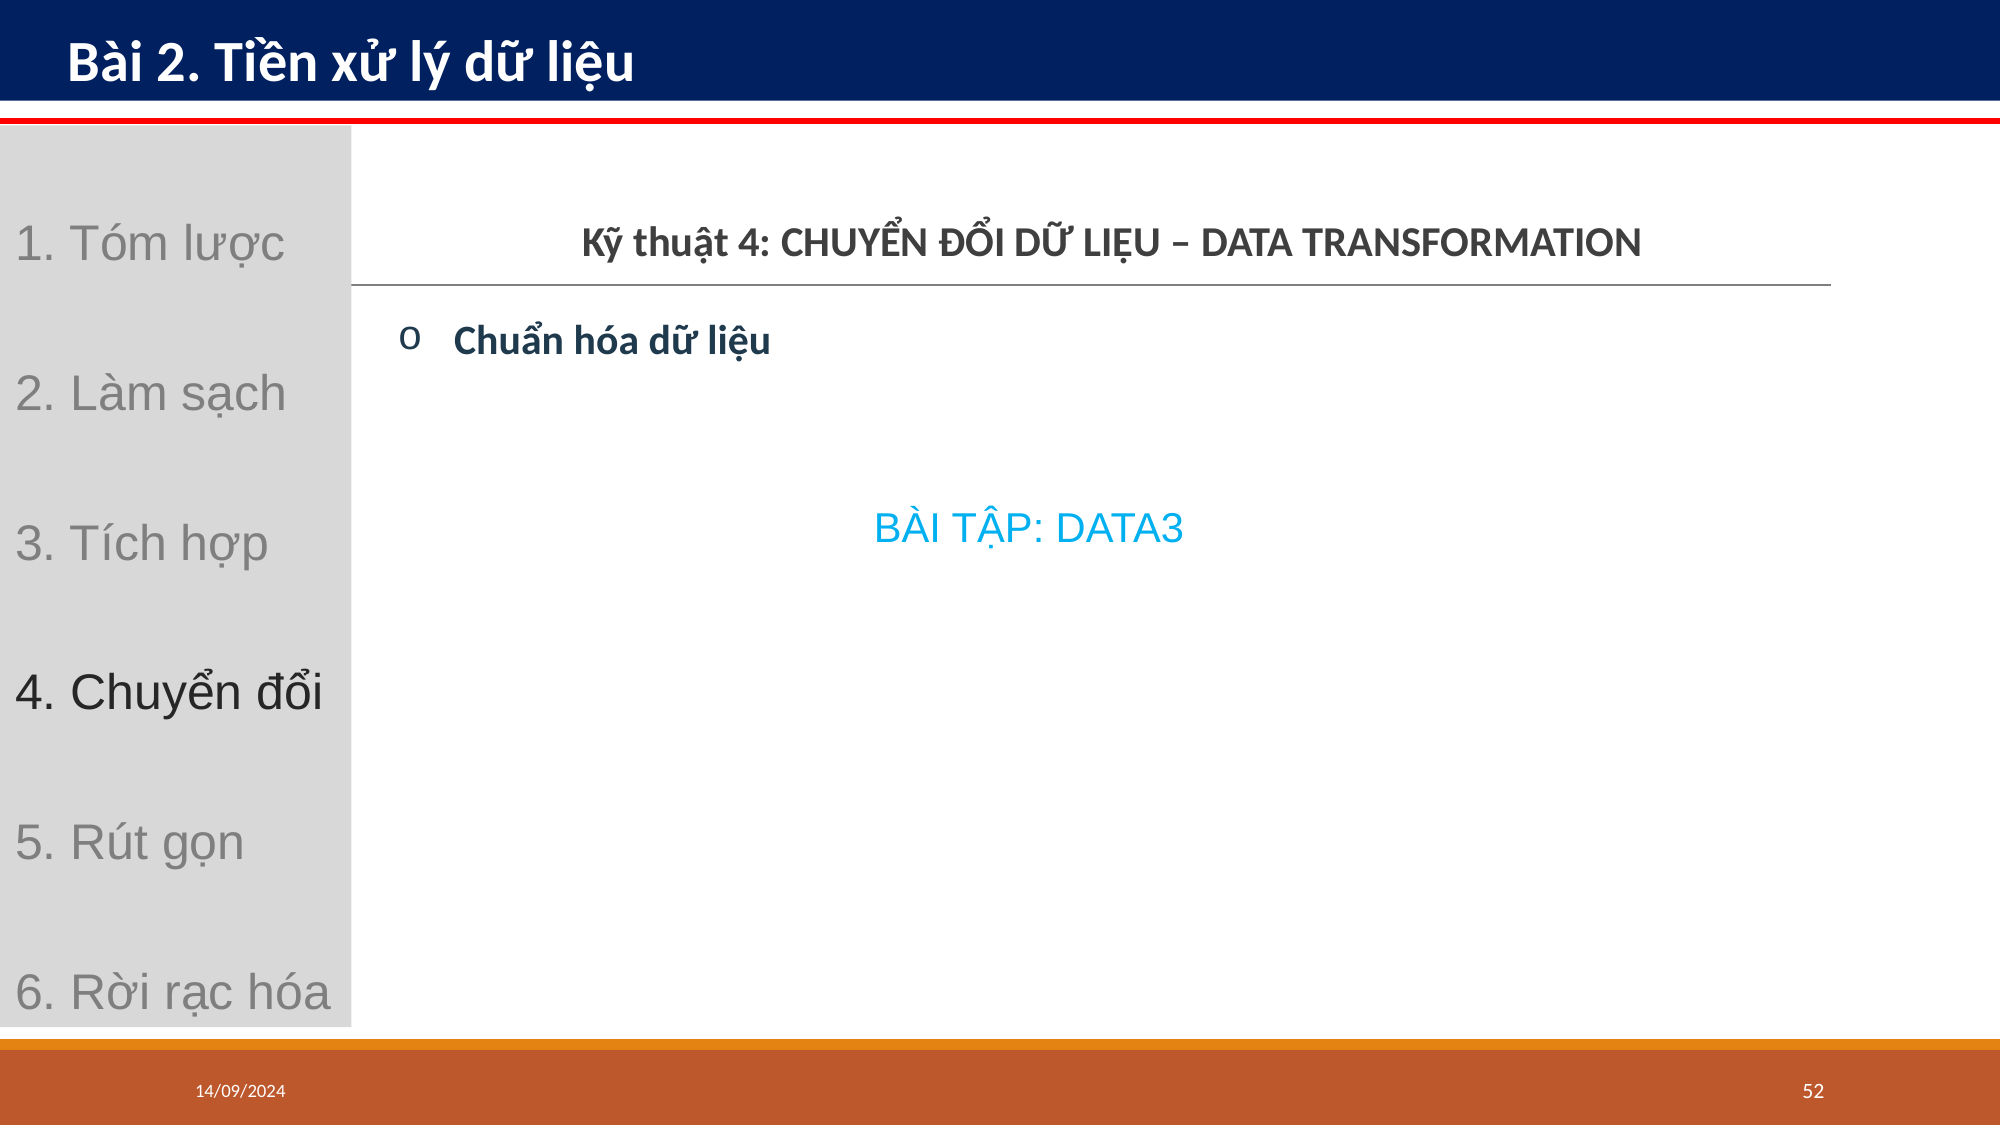

# Bài 2. Tiền xử lý dữ liệu
1. Tóm lược
2. Làm sạch
3. Tích hợp
4. Chuyển đổi
5. Rút gọn
6. Rời rạc hóa
Kỹ thuật 4: CHUYỂN ĐỔI DỮ LIỆU – DATA TRANSFORMATION
Chuẩn hóa dữ liệu
BÀI TẬP: DATA3

14/09/2024
52